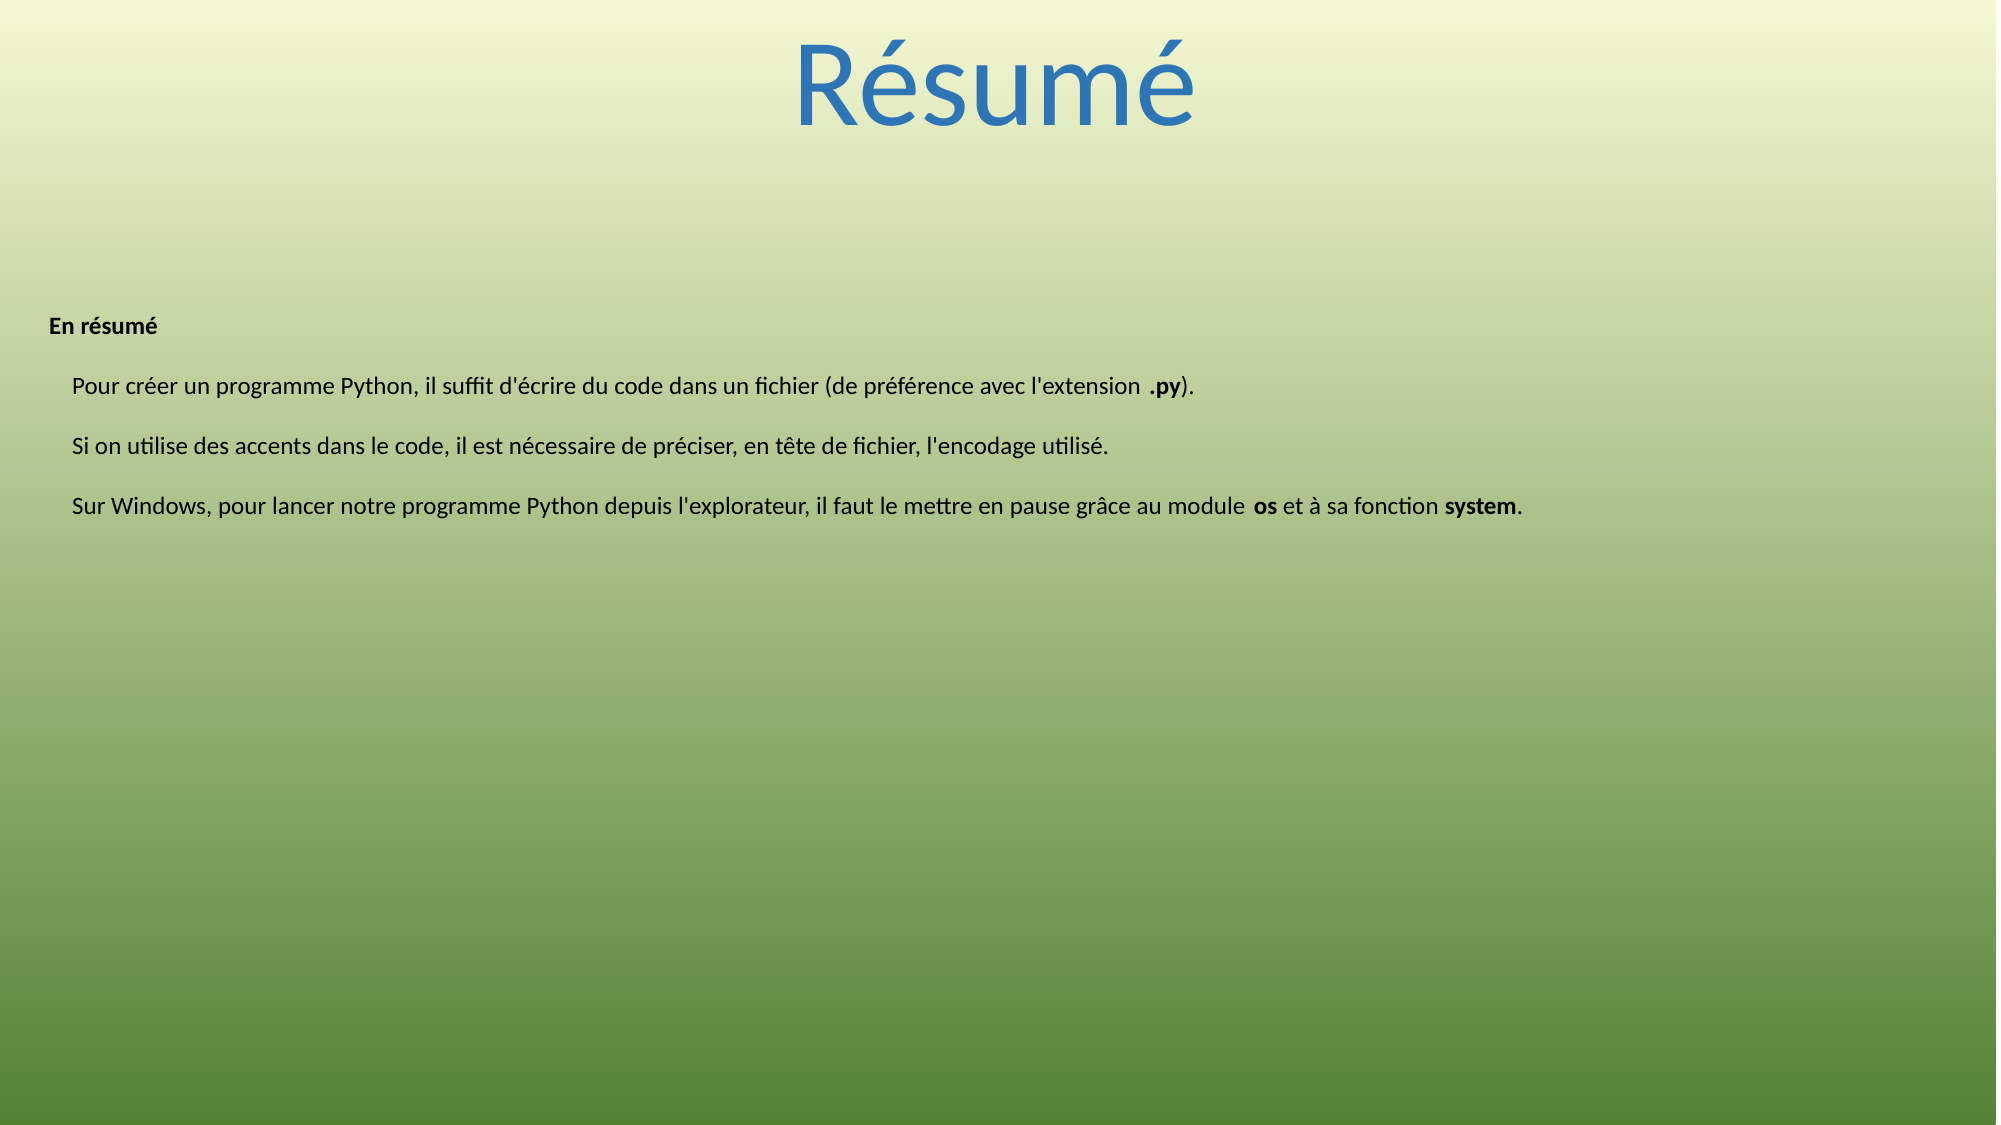

# Résumé
En résumé

    Pour créer un programme Python, il suffit d'écrire du code dans un fichier (de préférence avec l'extension .py).

    Si on utilise des accents dans le code, il est nécessaire de préciser, en tête de fichier, l'encodage utilisé.

    Sur Windows, pour lancer notre programme Python depuis l'explorateur, il faut le mettre en pause grâce au module os et à sa fonction system.

572